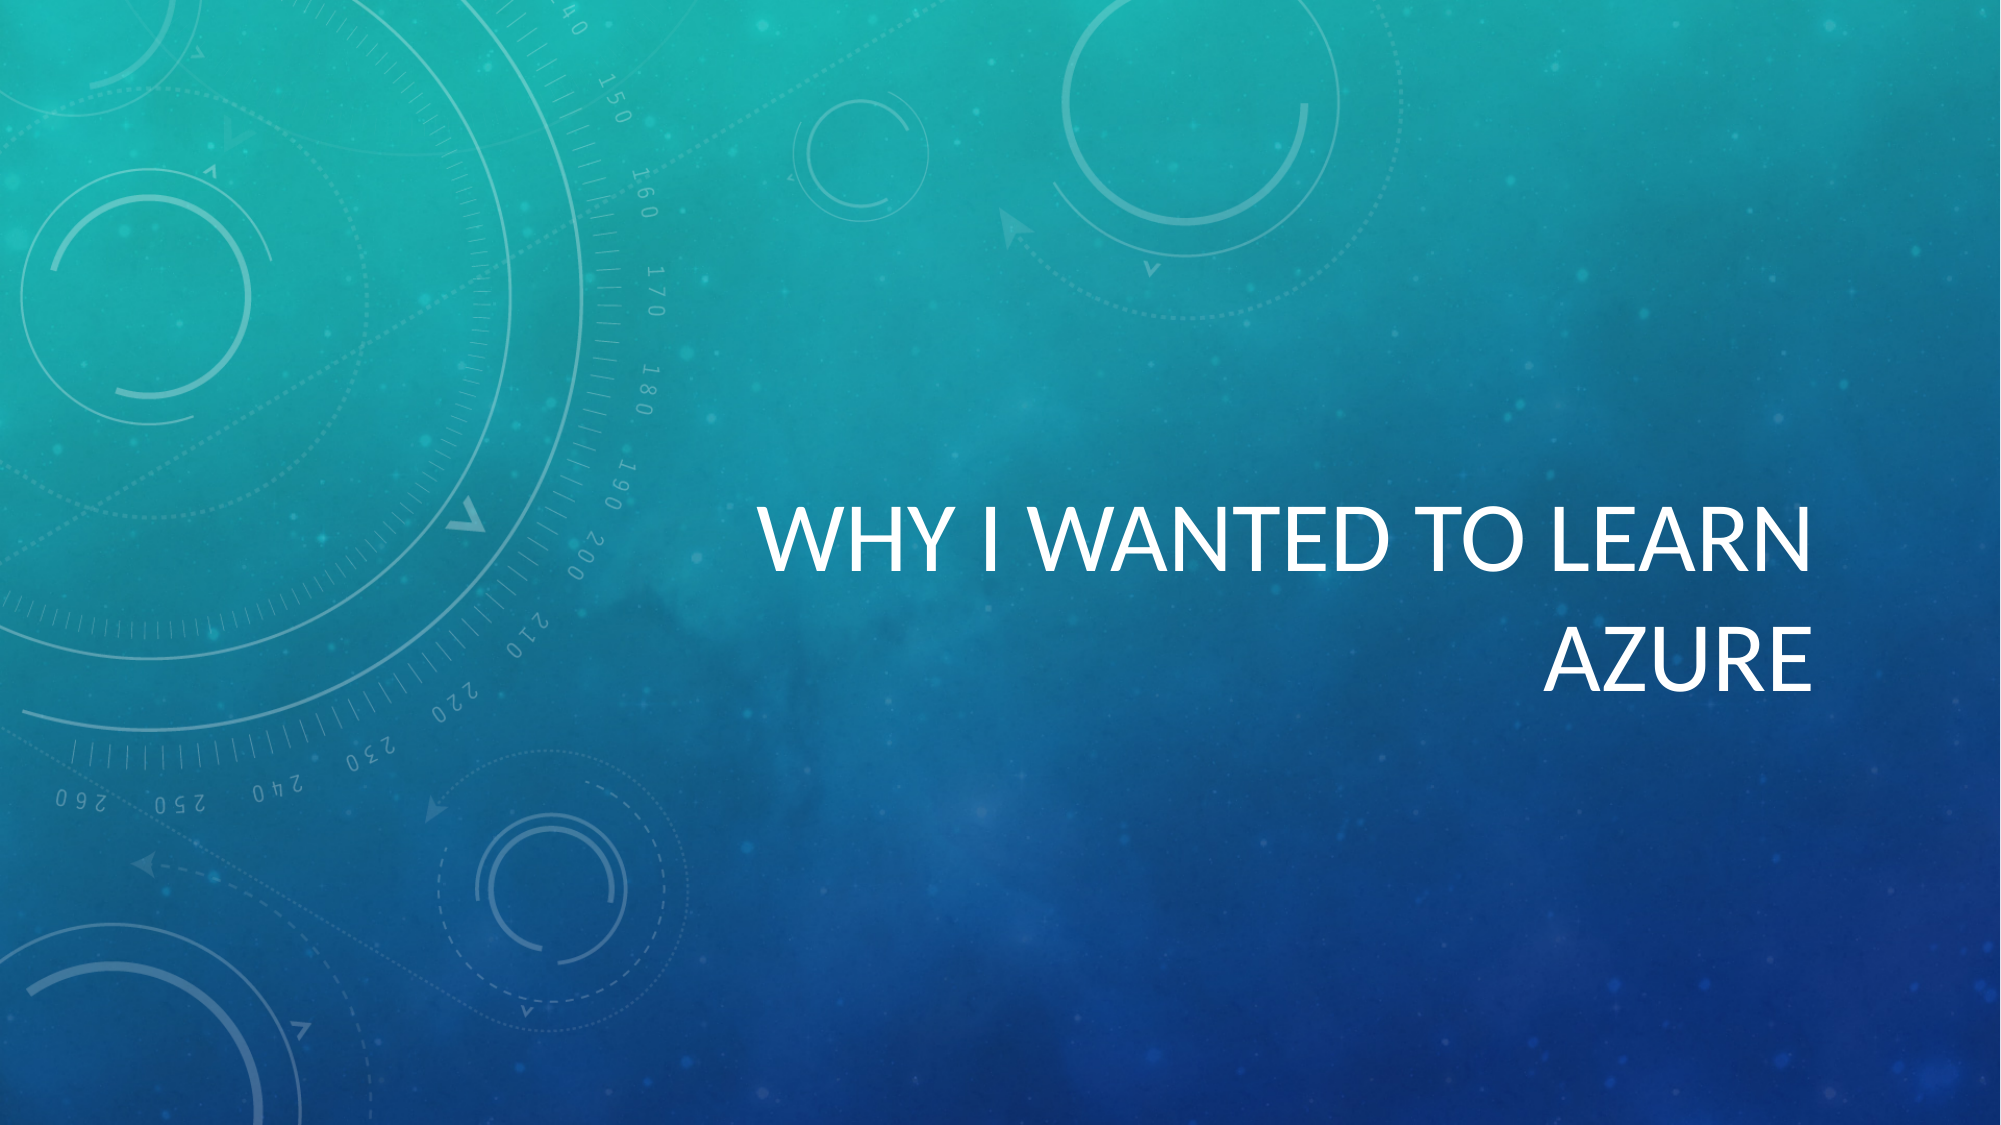

# Why I wanted to learn Azure